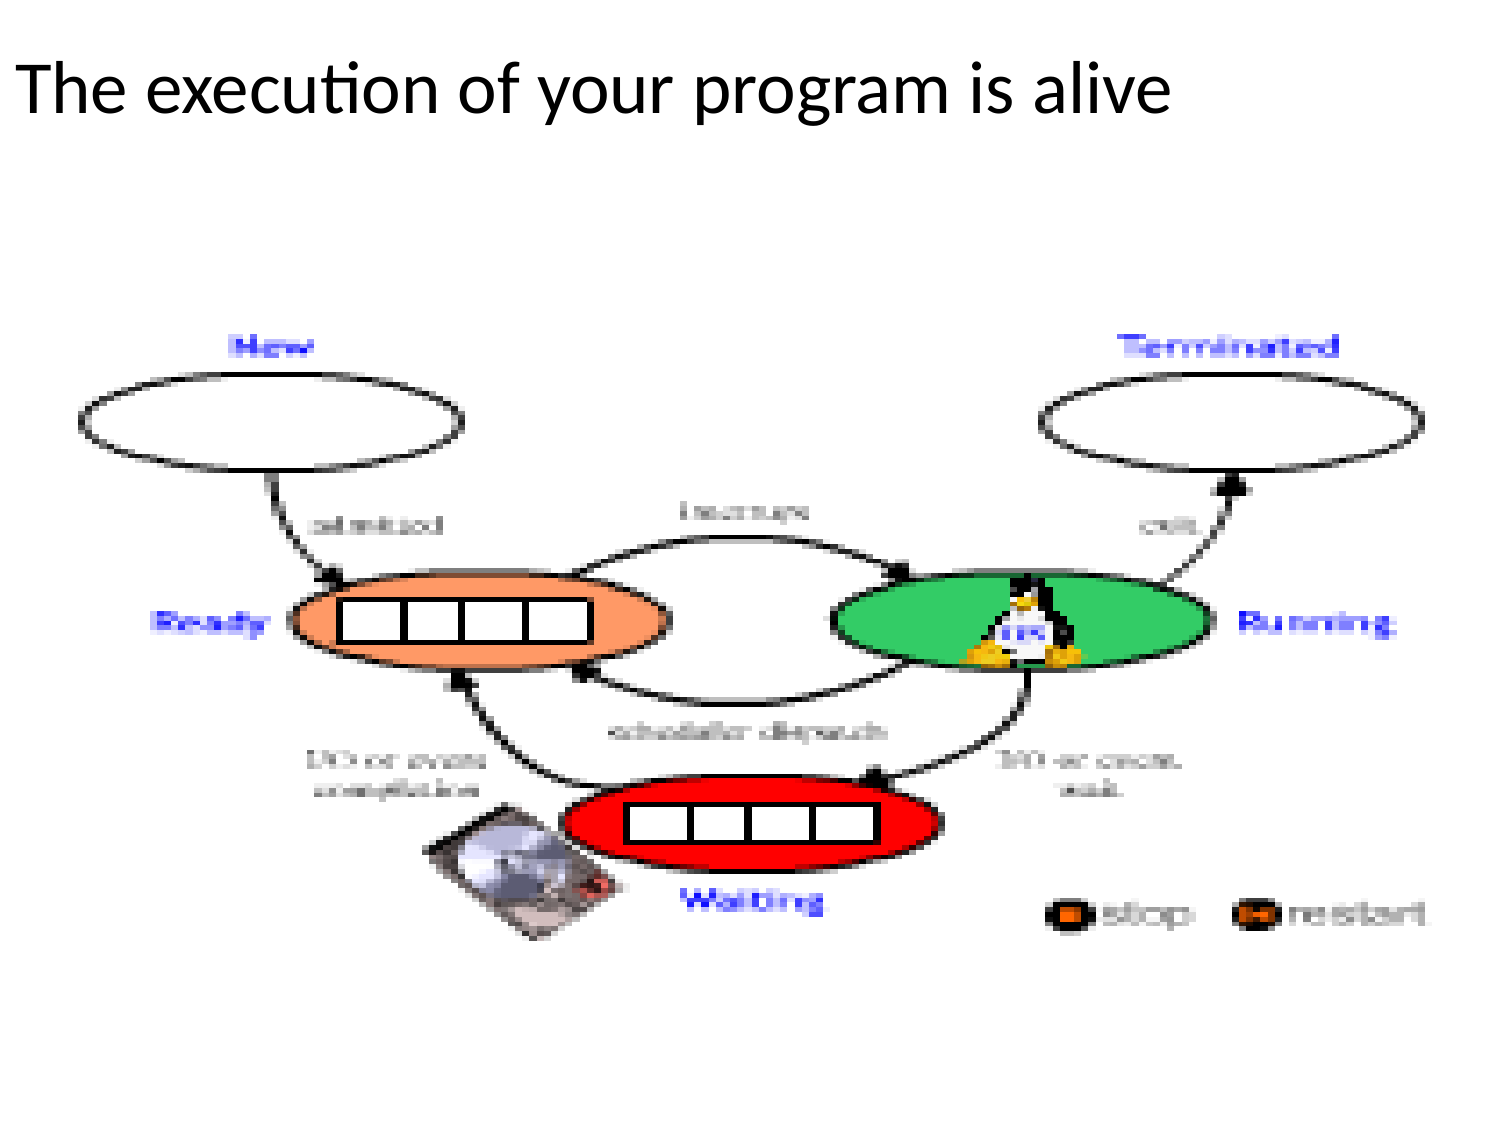

# The execution of your program is alive

Part VI: Operating System
8